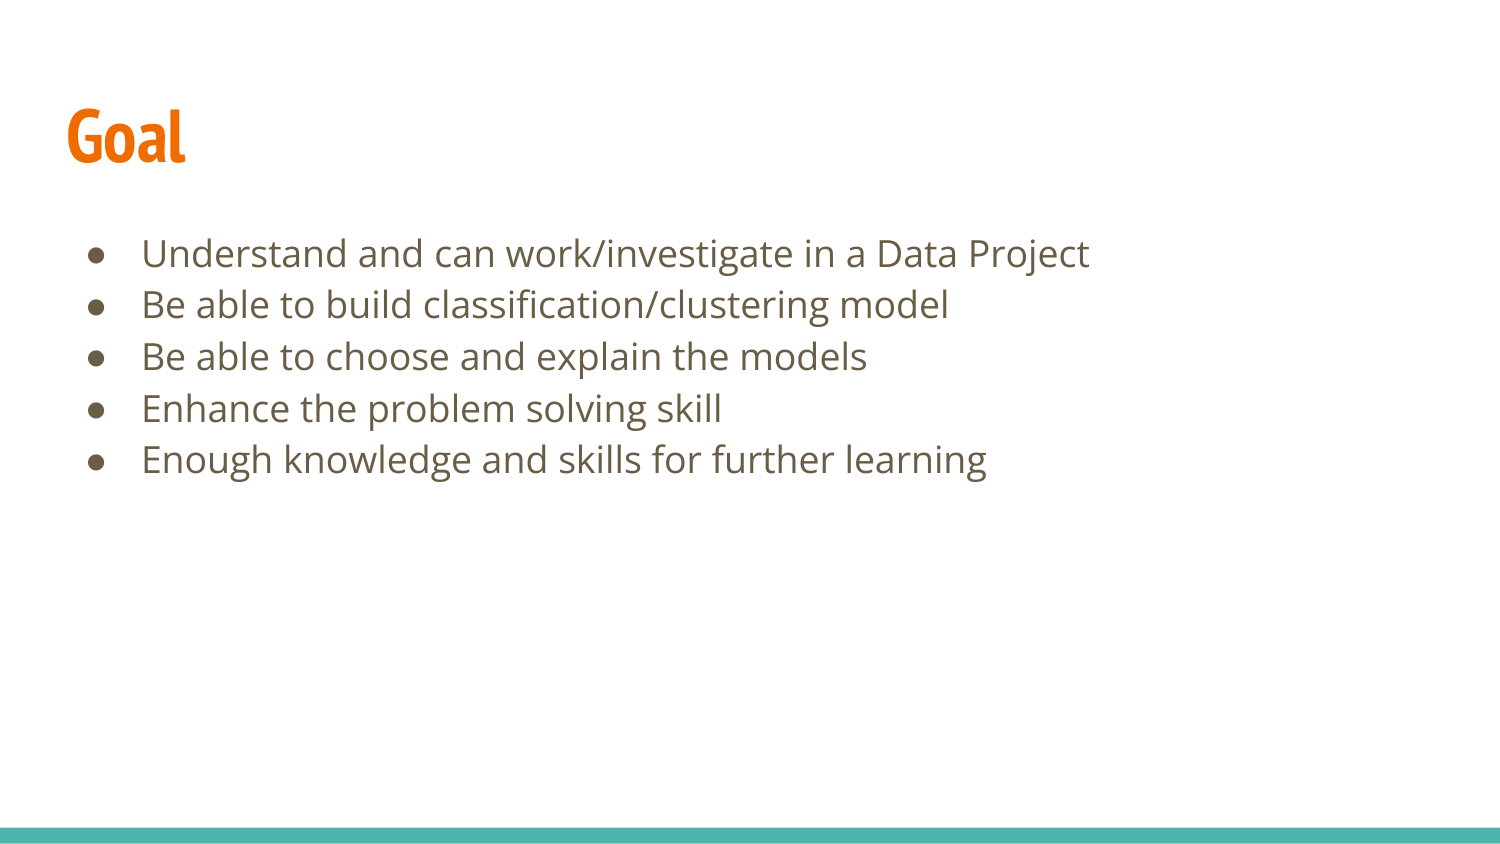

# Goal
Understand and can work/investigate in a Data Project
Be able to build classification/clustering model
Be able to choose and explain the models
Enhance the problem solving skill
Enough knowledge and skills for further learning